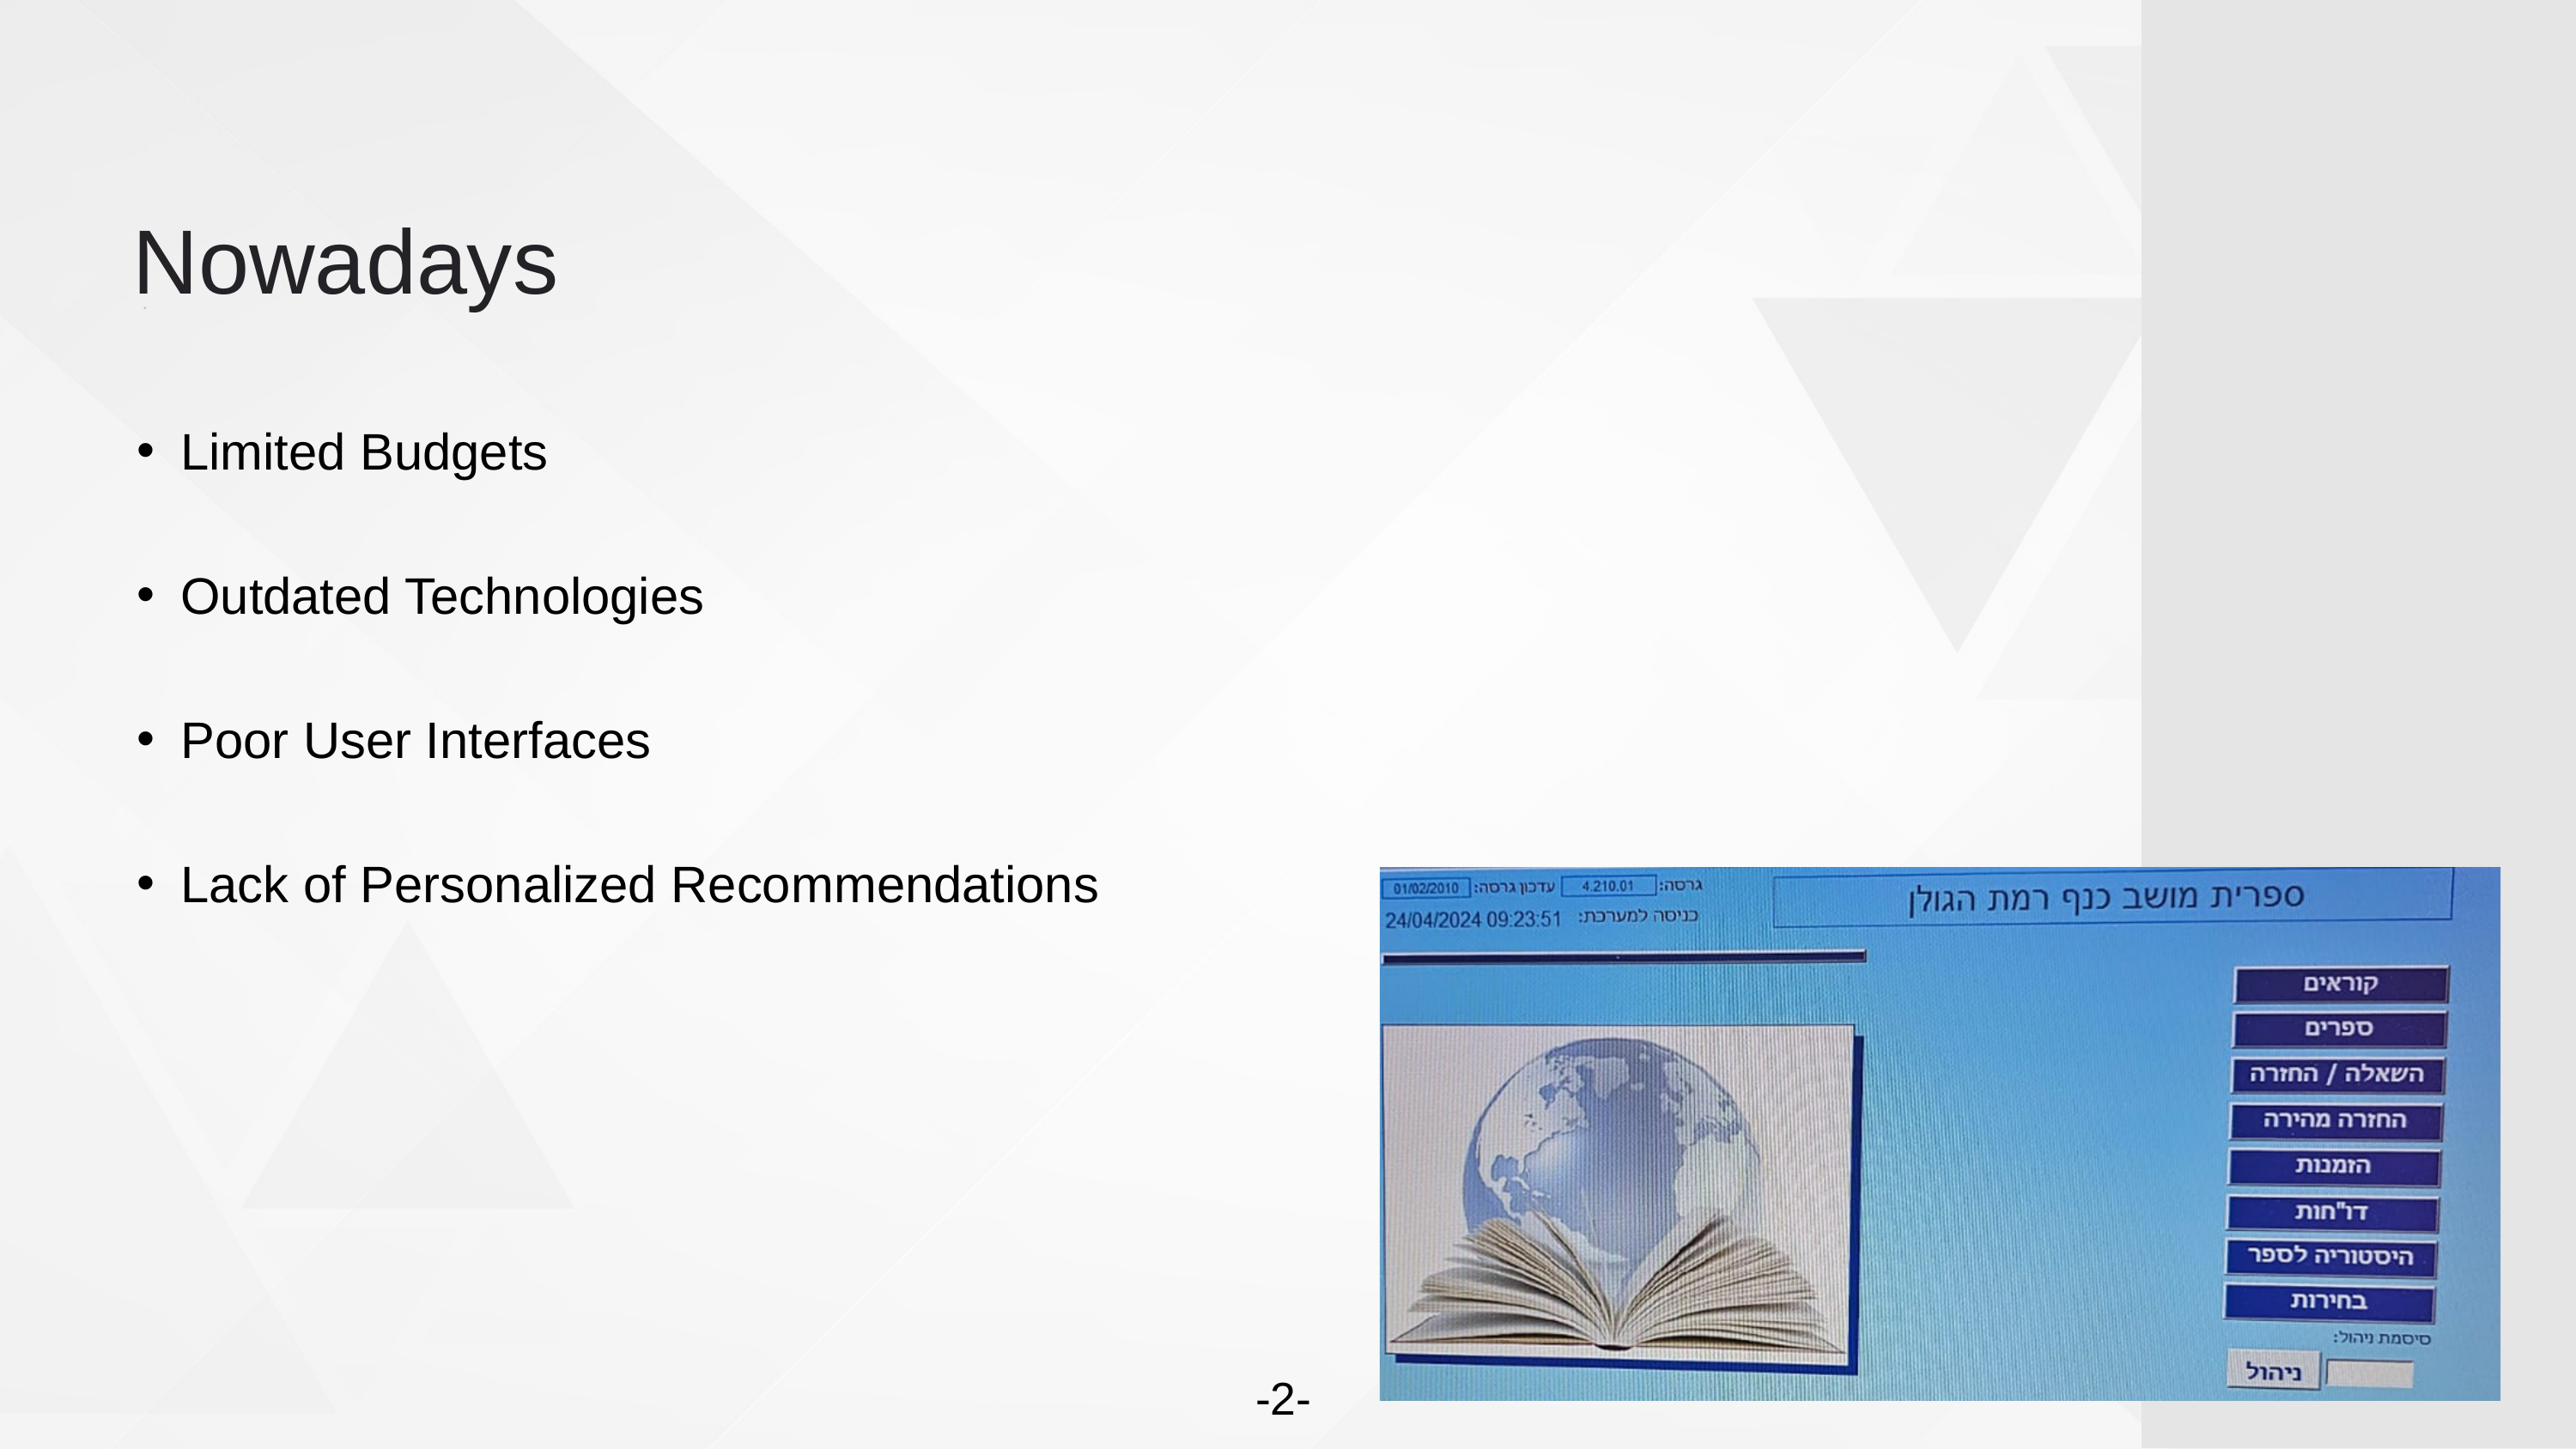

Nowadays

Limited Budgets

Outdated Technologies

Poor User Interfaces

Lack of Personalized Recommendations

-2-